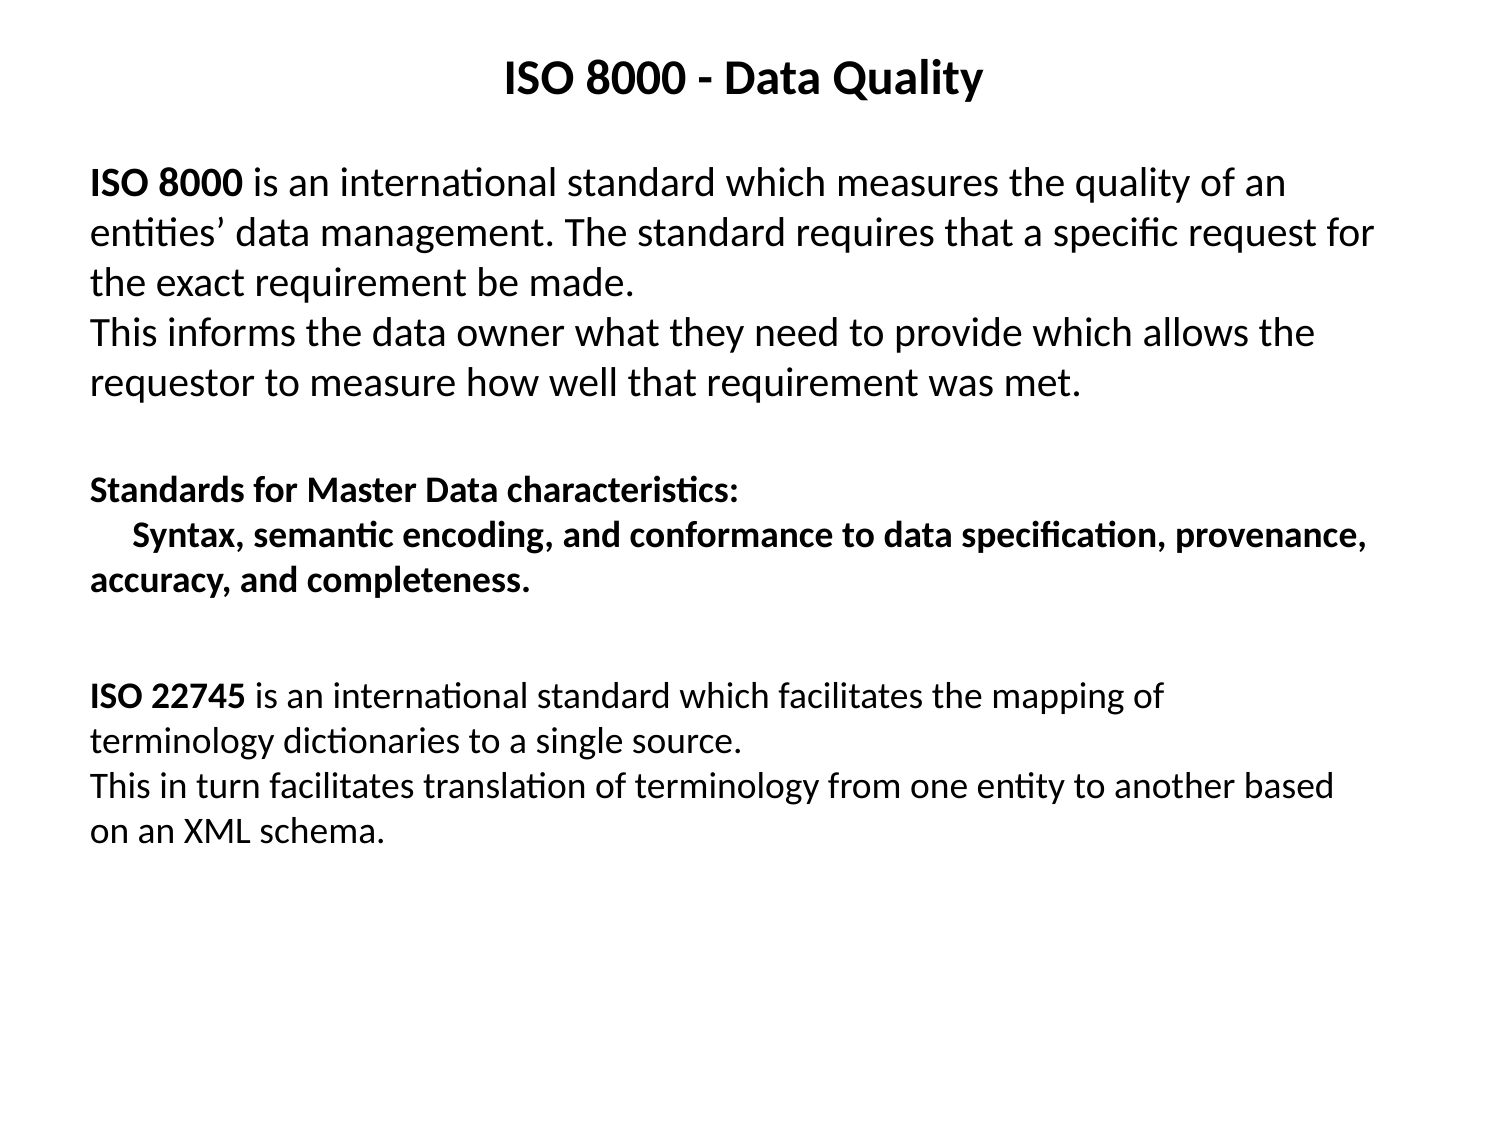

ISO 8000 - Data Quality

ISO 8000 is an international standard which measures the quality of an entities’ data management. The standard requires that a specific request for the exact requirement be made.
This informs the data owner what they need to provide which allows the requestor to measure how well that requirement was met.

Standards for Master Data characteristics:
     Syntax, semantic encoding, and conformance to data specification, provenance,  accuracy, and completeness.
ISO 22745 is an international standard which facilitates the mapping of
terminology dictionaries to a single source.
This in turn facilitates translation of terminology from one entity to another based
on an XML schema.